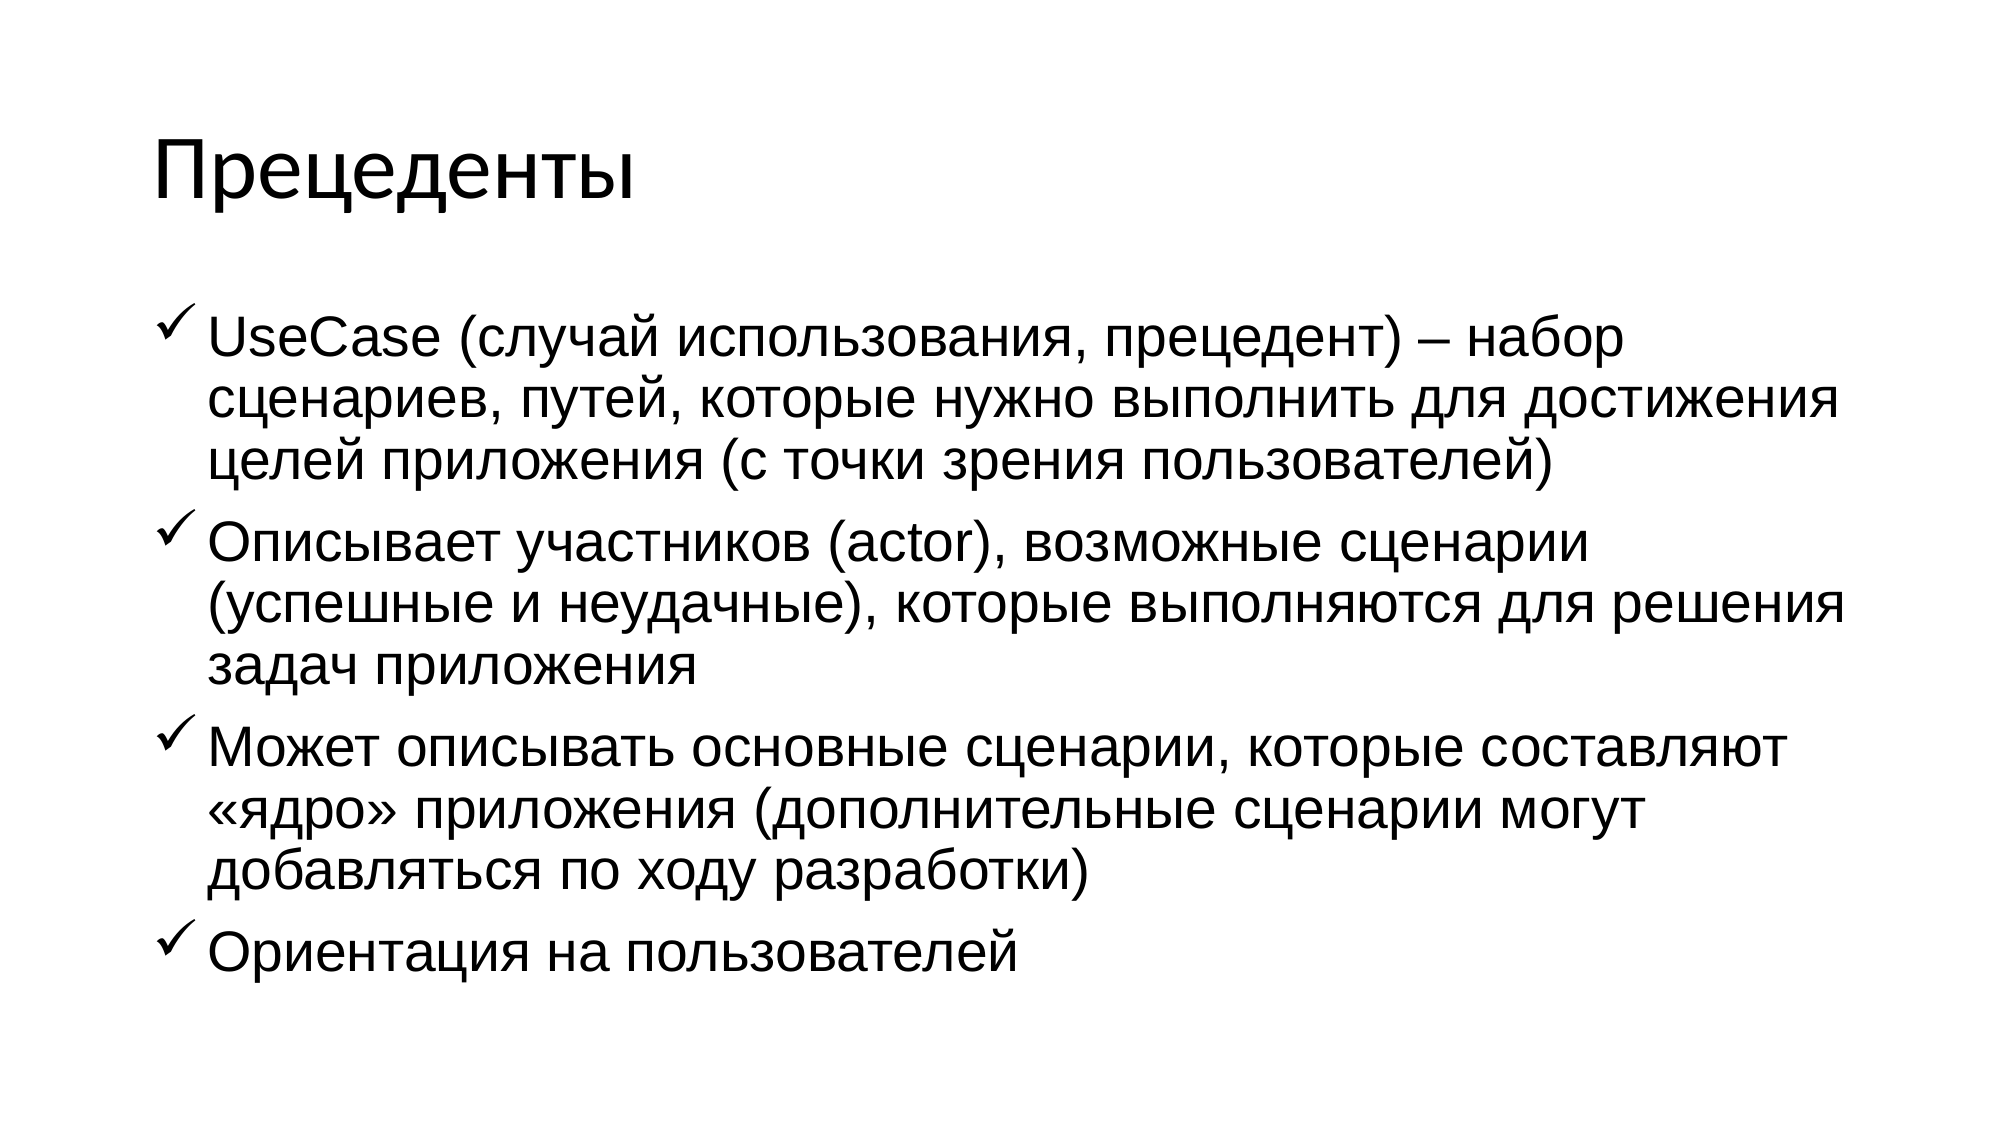

# Прецеденты
UseCase (случай использования, прецедент) – набор сценариев, путей, которые нужно выполнить для достижения целей приложения (с точки зрения пользователей)
Описывает участников (actor), возможные сценарии (успешные и неудачные), которые выполняются для решения задач приложения
Может описывать основные сценарии, которые составляют «ядро» приложения (дополнительные сценарии могут добавляться по ходу разработки)
Ориентация на пользователей